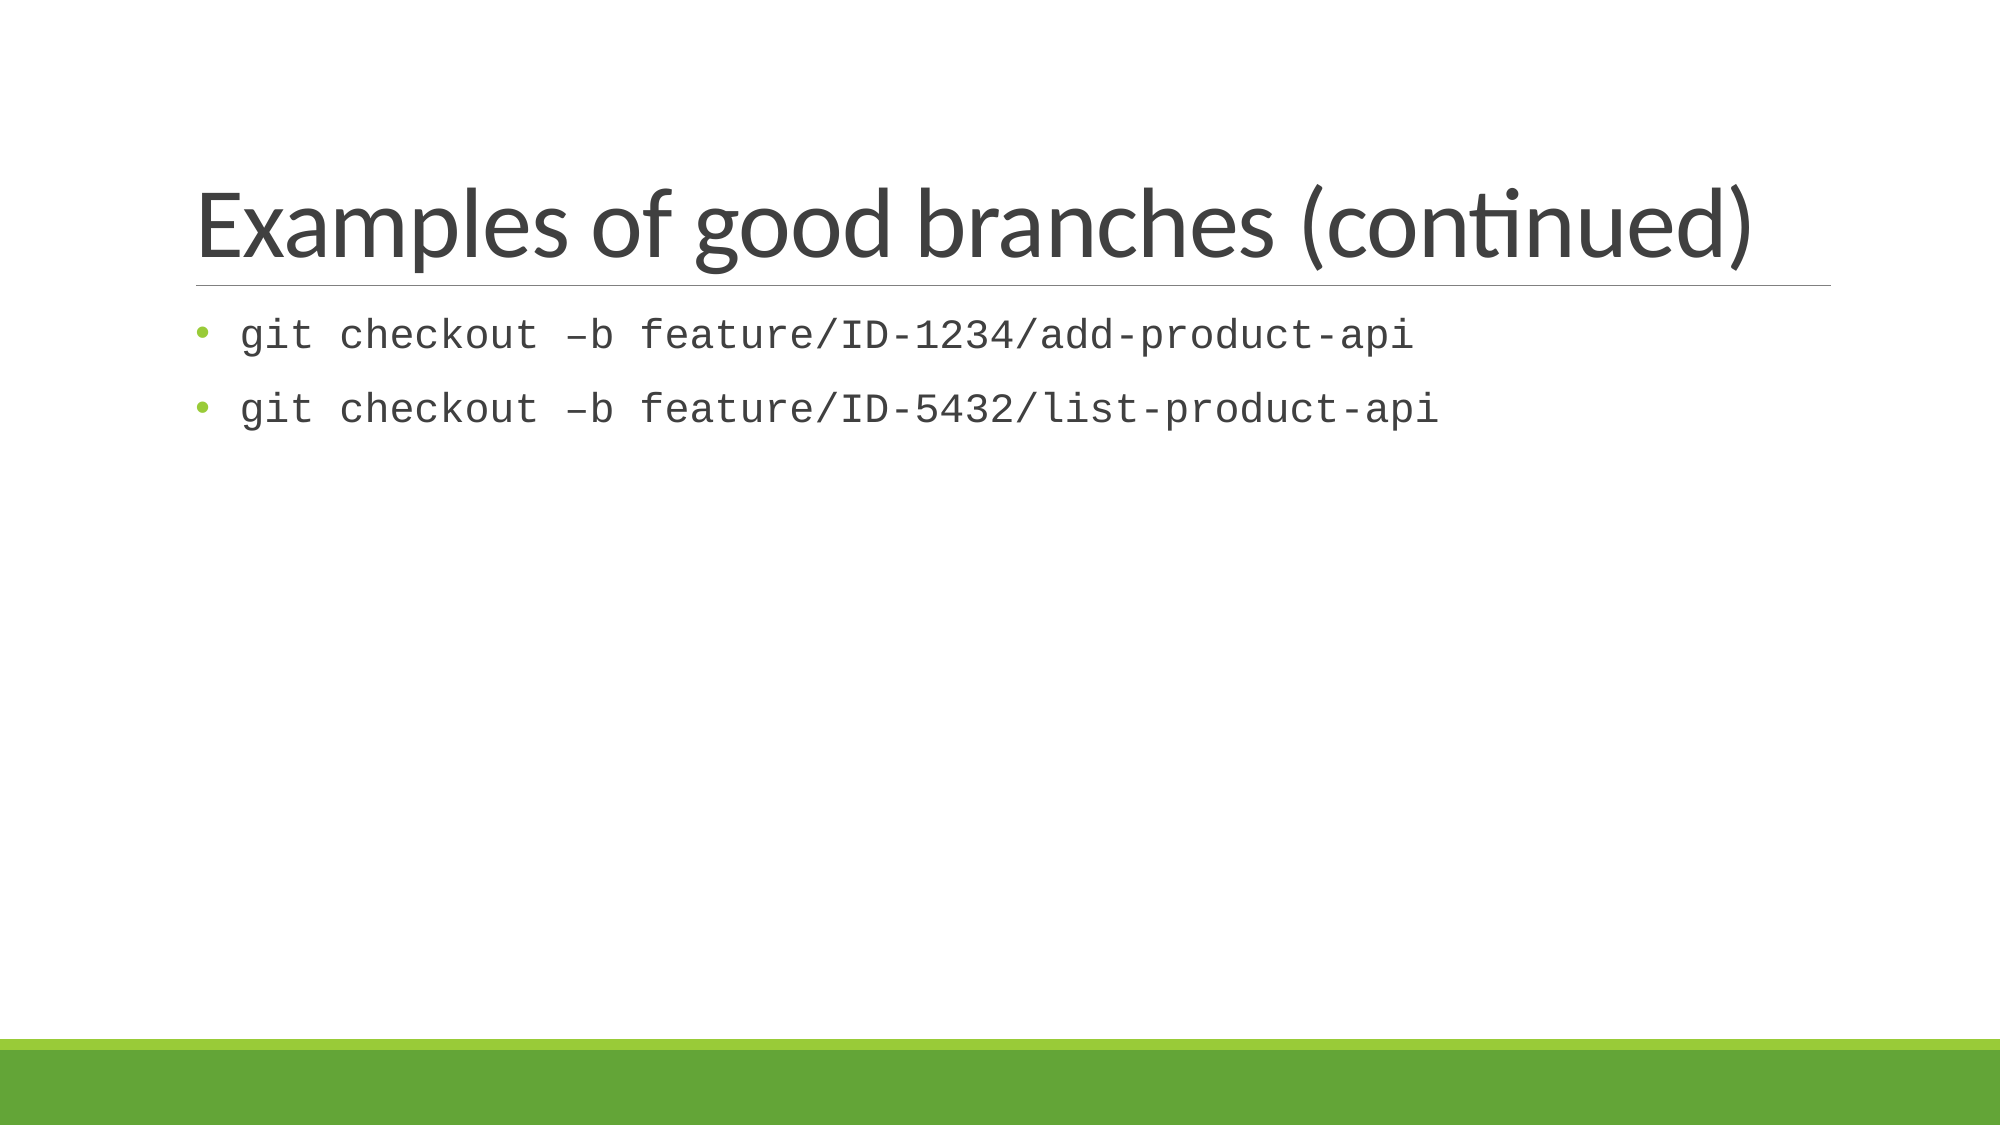

# Examples of good branches (continued)
git checkout –b feature/ID-1234/add-product-api
git checkout –b feature/ID-5432/list-product-api